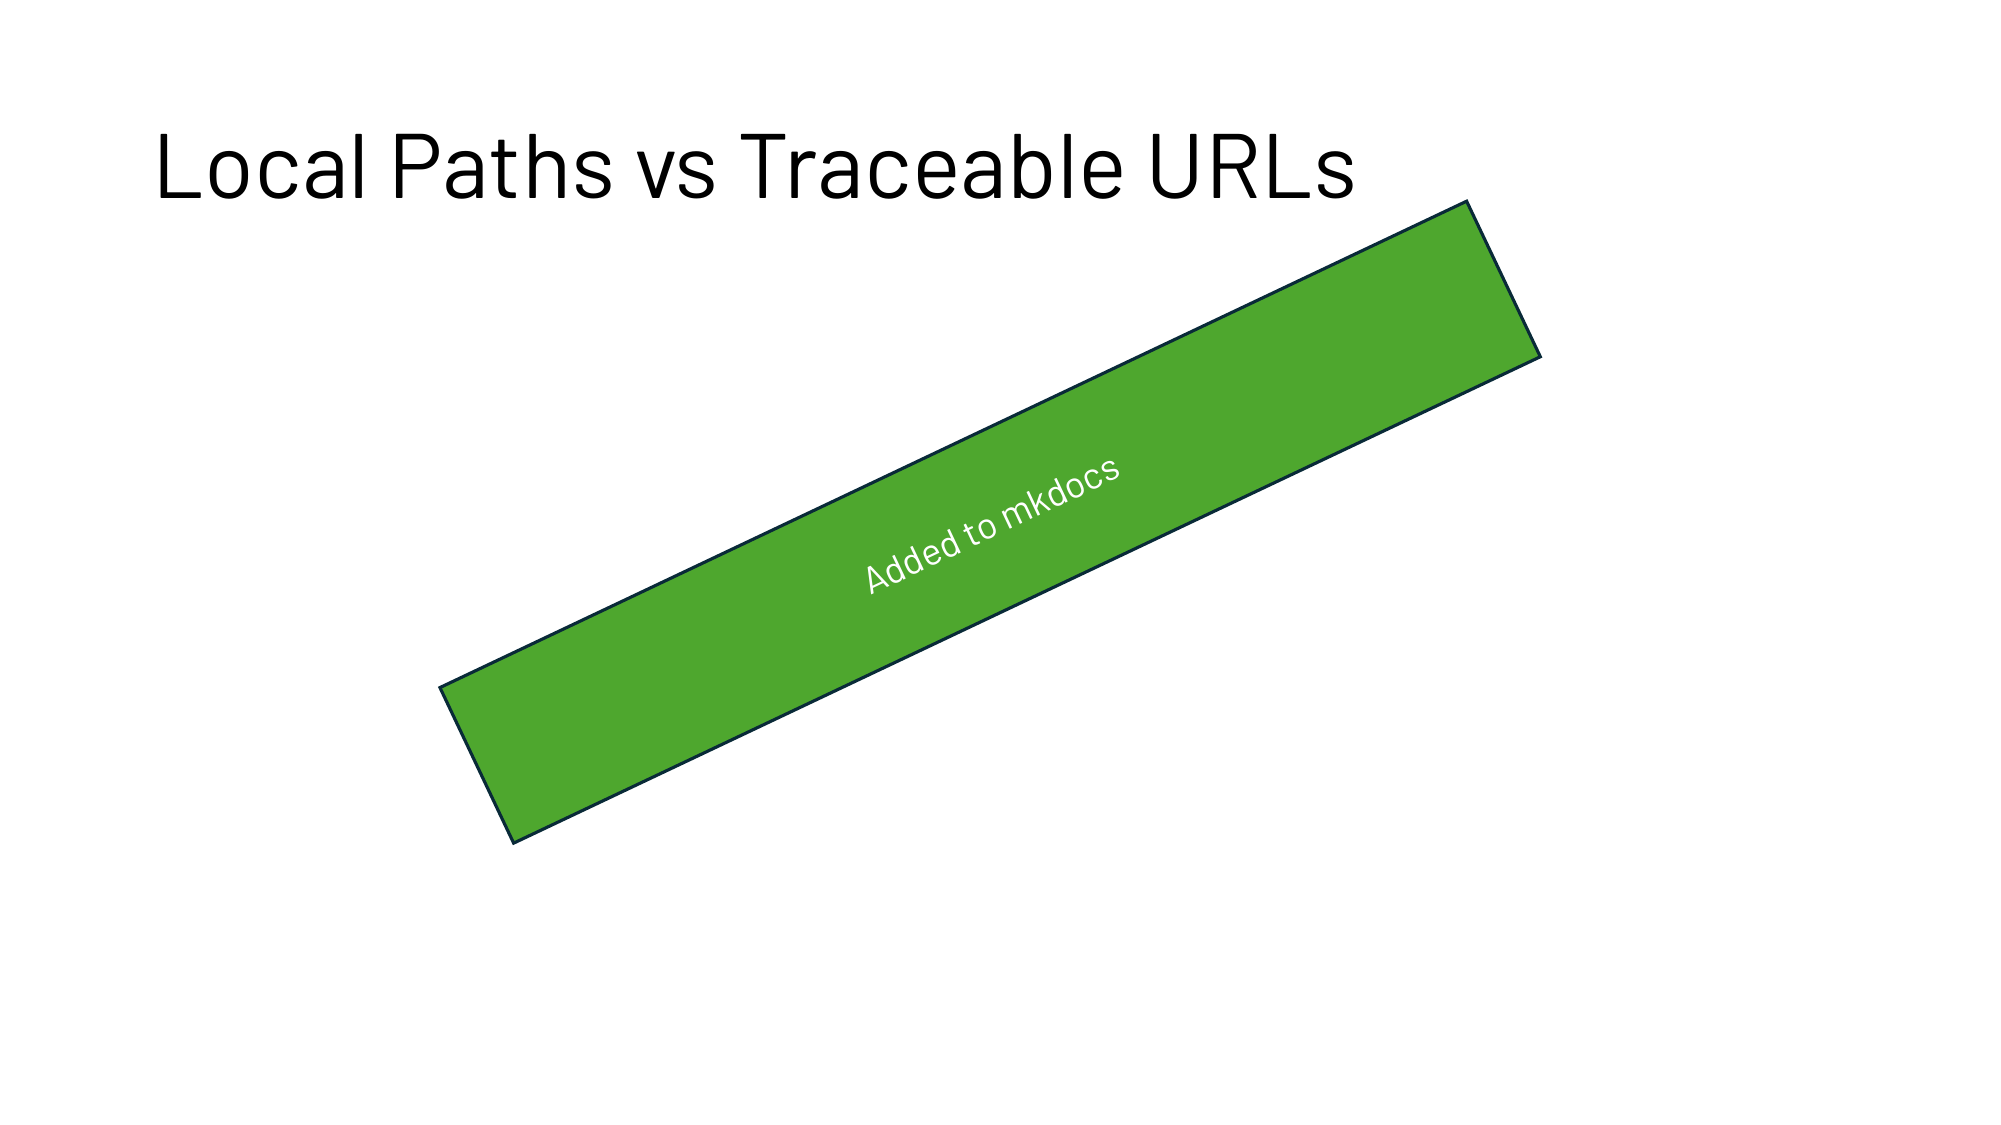

# Local Paths vs Traceable URLs

Added to mkdocs